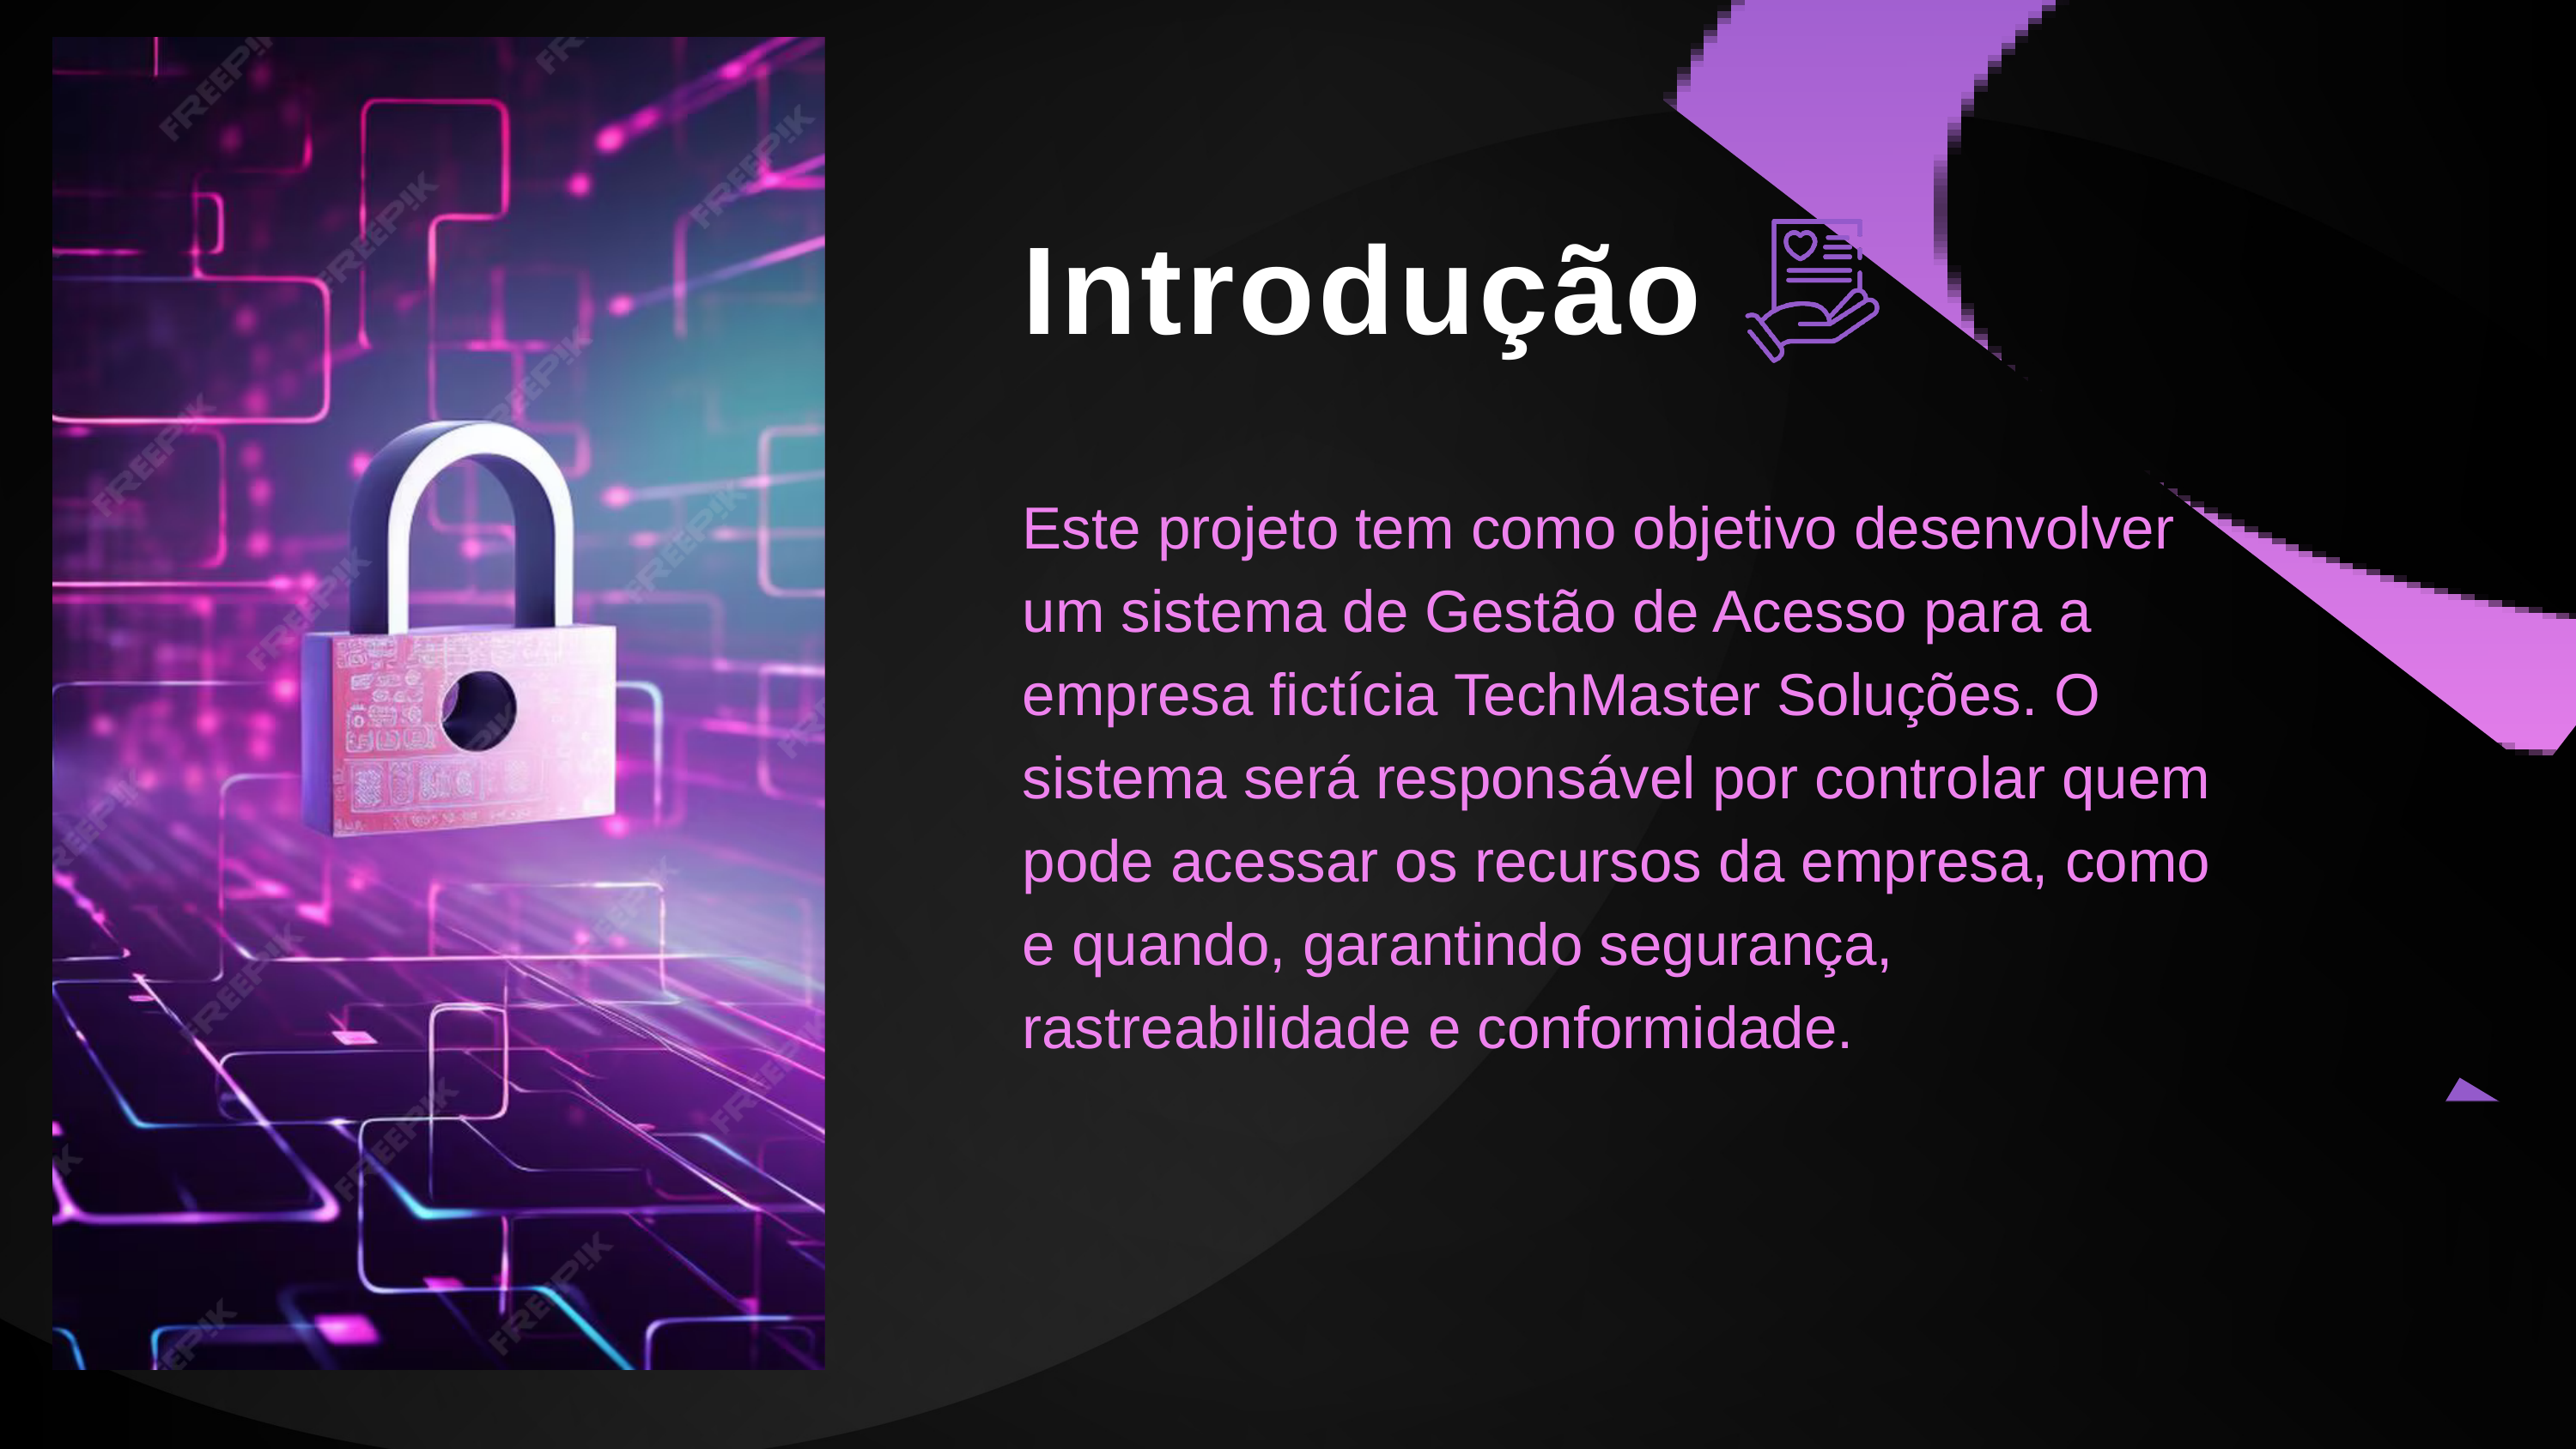

Introdução

Este projeto tem como objetivo desenvolver um sistema de Gestão de Acesso para a empresa fictícia TechMaster Soluções. O sistema será responsável por controlar quem pode acessar os recursos da empresa, como e quando, garantindo segurança, rastreabilidade e conformidade.